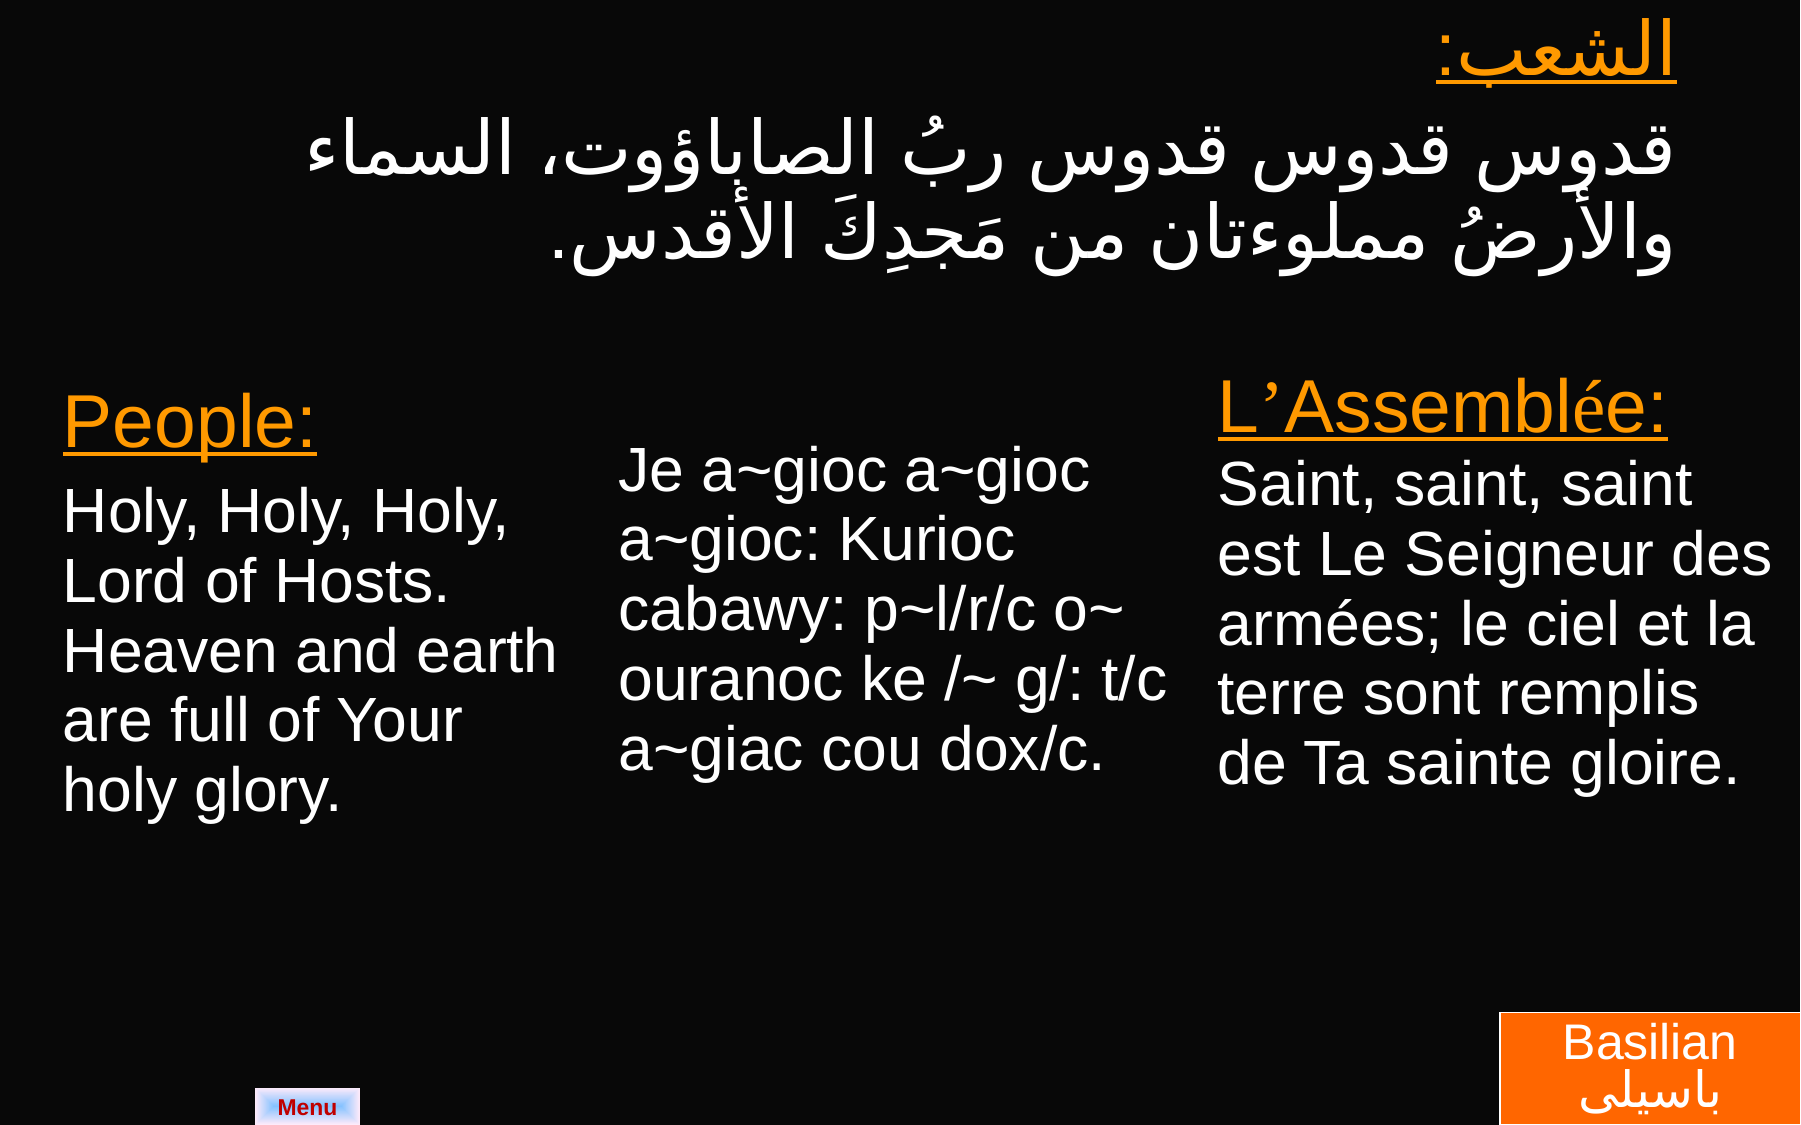

| الشعب: قدوس قدوس قدوس ربُ الصاباؤوت، السماء والأرضُ مملوءتان من مَجدِكَ الأقدس. |
| --- |
| People: Holy, Holy, Holy, Lord of Hosts. Heaven and earth are full of Your holy glory. | Je a~gioc a~gioc a~gioc: Kurioc cabawy: p~l/r/c o~ ouranoc ke /~ g/: t/c a~giac cou dox/c. | L’Assemblée: Saint, saint, saint est Le Seigneur des armées; le ciel et la terre sont remplis de Ta sainte gloire. |
| --- | --- | --- |

Basilian
باسيلى
Menu